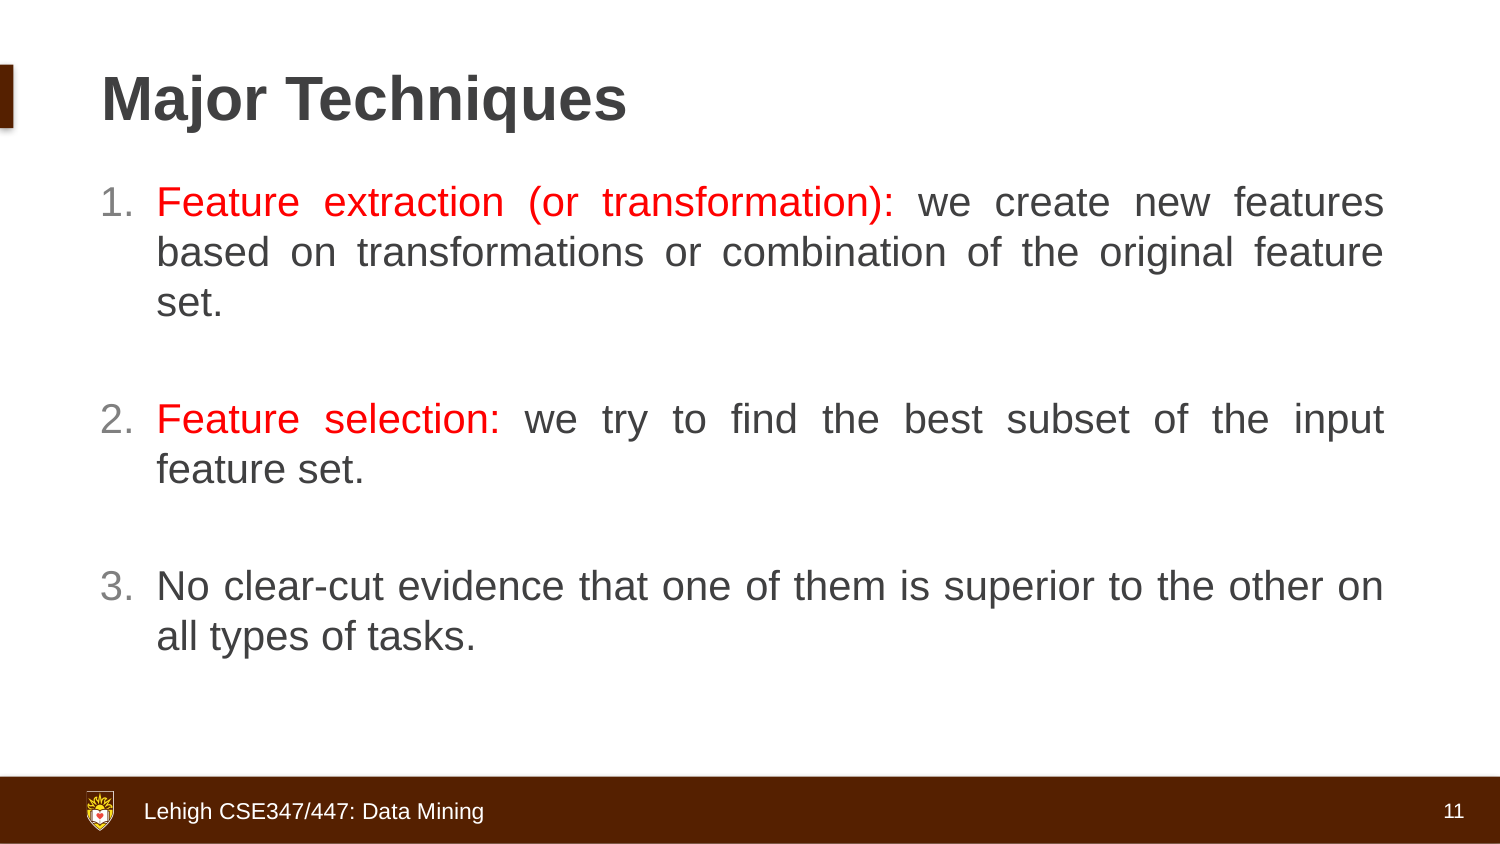

# Major Techniques
Feature extraction (or transformation): we create new features based on transformations or combination of the original feature set.

Feature selection: we try to find the best subset of the input feature set.

No clear-cut evidence that one of them is superior to the other on all types of tasks.
11
Lehigh CSE347/447: Data Mining